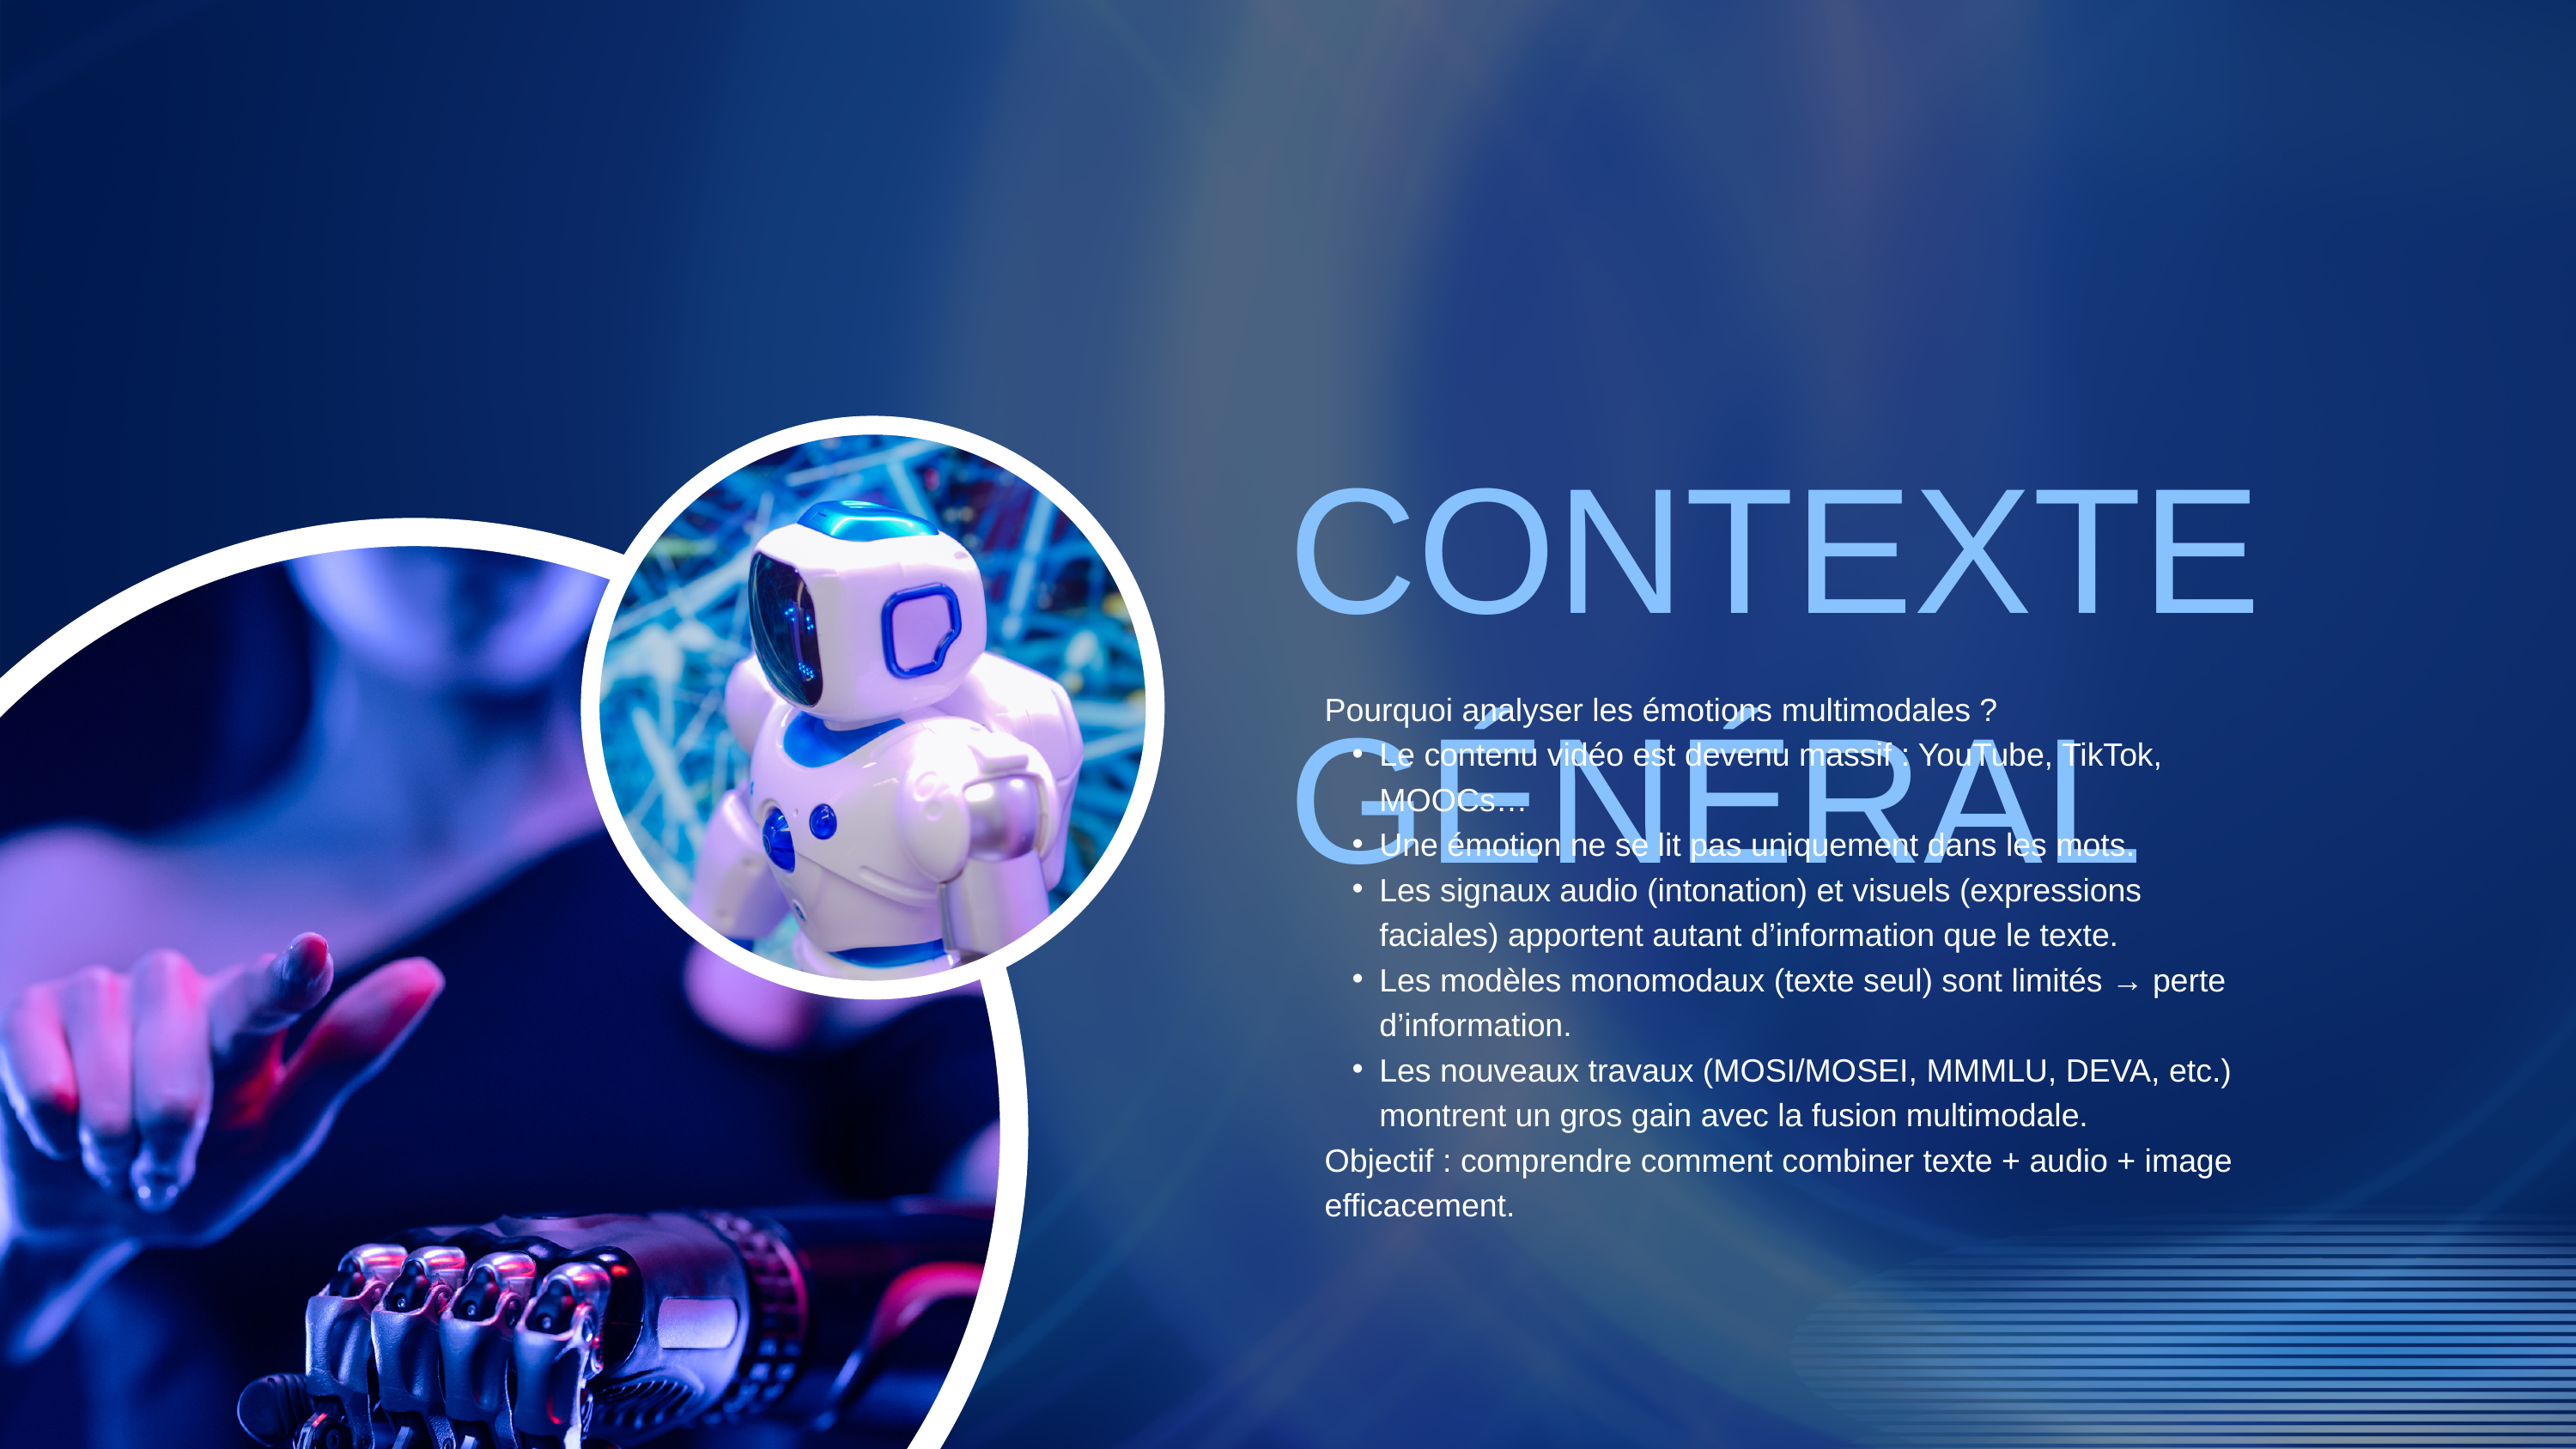

CONTEXTE GÉNÉRAL

Pourquoi analyser les émotions multimodales ?
Le contenu vidéo est devenu massif : YouTube, TikTok, MOOCs…
Une émotion ne se lit pas uniquement dans les mots.
Les signaux audio (intonation) et visuels (expressions faciales) apportent autant d’information que le texte.
Les modèles monomodaux (texte seul) sont limités → perte d’information.
Les nouveaux travaux (MOSI/MOSEI, MMMLU, DEVA, etc.) montrent un gros gain avec la fusion multimodale.
Objectif : comprendre comment combiner texte + audio + image efficacement.